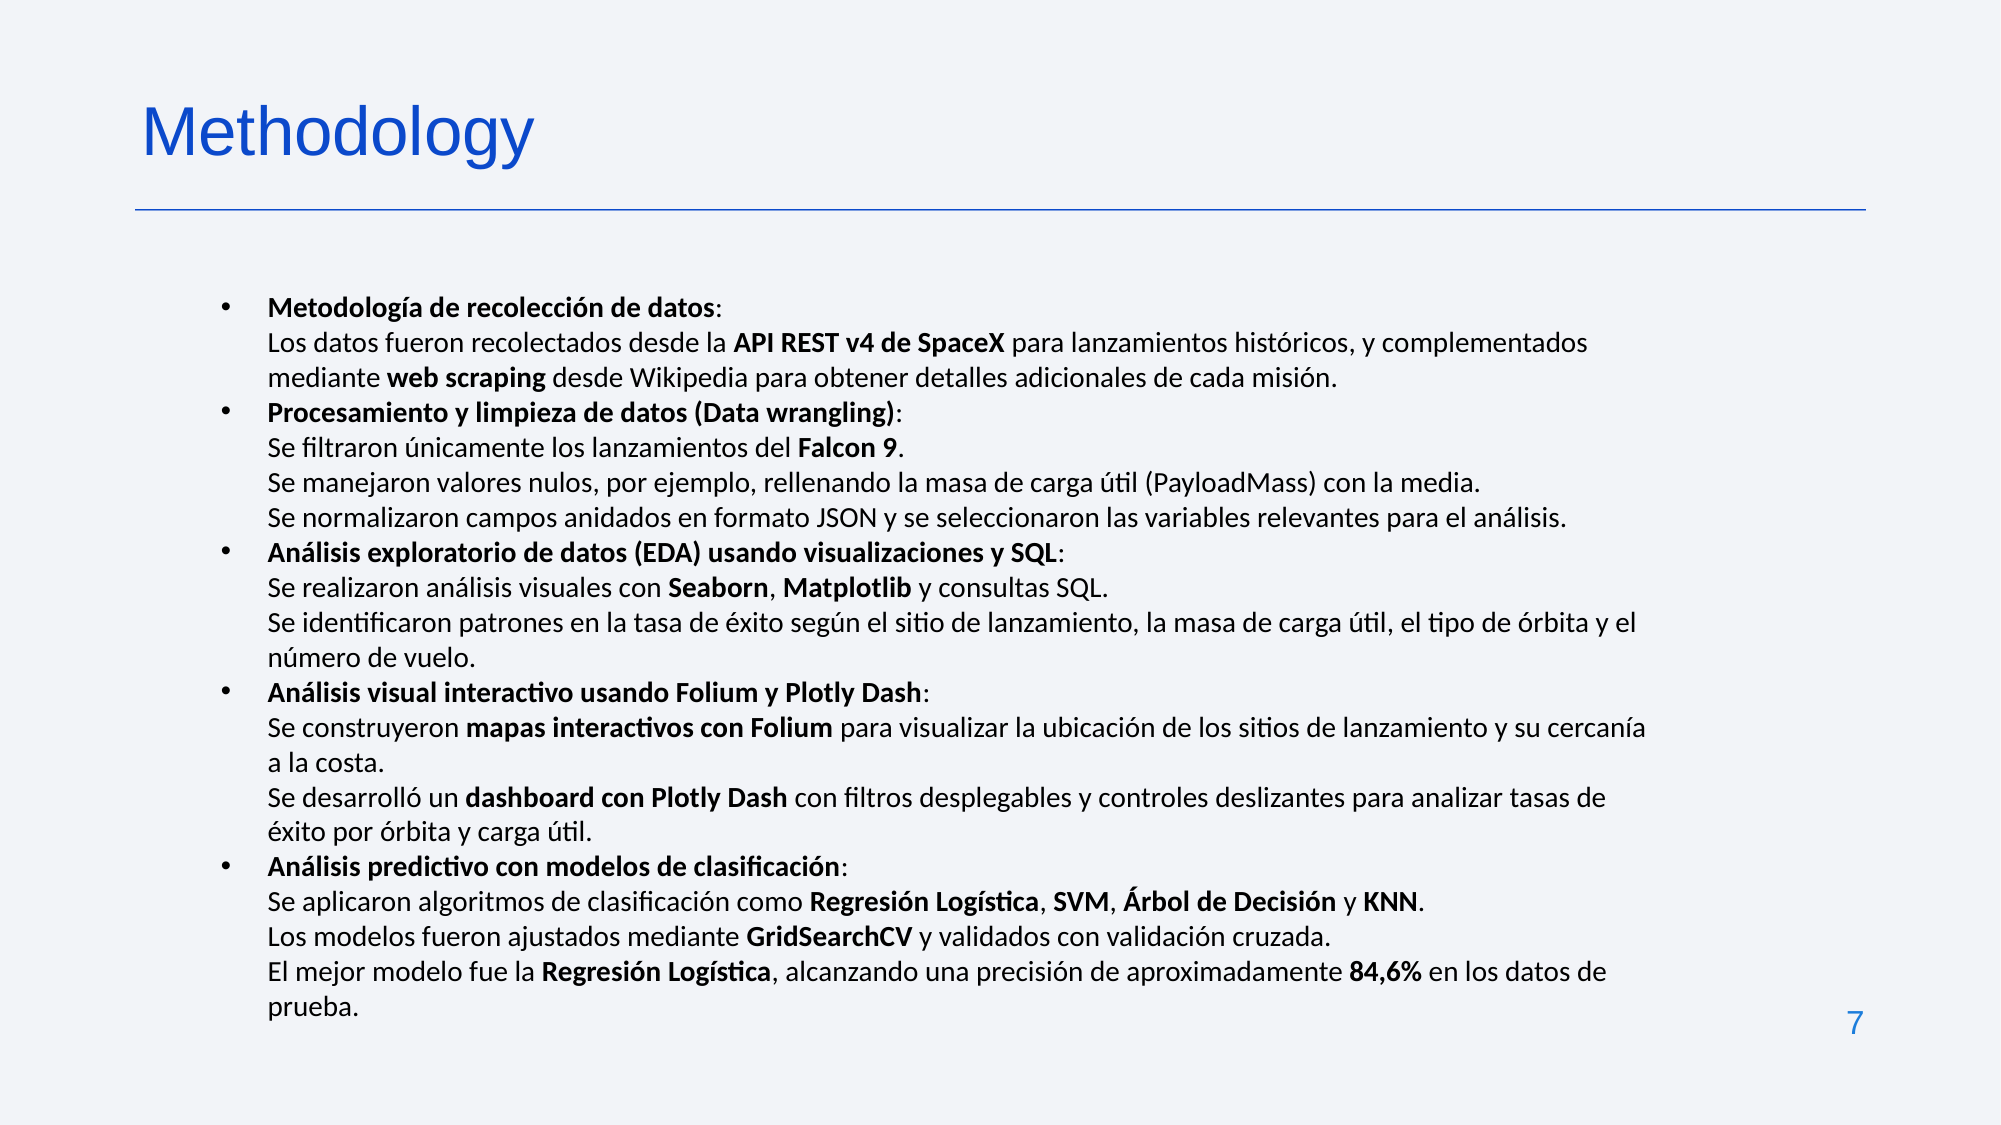

Methodology
Metodología de recolección de datos:
Los datos fueron recolectados desde la API REST v4 de SpaceX para lanzamientos históricos, y complementados mediante web scraping desde Wikipedia para obtener detalles adicionales de cada misión.
Procesamiento y limpieza de datos (Data wrangling):
Se filtraron únicamente los lanzamientos del Falcon 9.
Se manejaron valores nulos, por ejemplo, rellenando la masa de carga útil (PayloadMass) con la media.
Se normalizaron campos anidados en formato JSON y se seleccionaron las variables relevantes para el análisis.
Análisis exploratorio de datos (EDA) usando visualizaciones y SQL:
Se realizaron análisis visuales con Seaborn, Matplotlib y consultas SQL.
Se identificaron patrones en la tasa de éxito según el sitio de lanzamiento, la masa de carga útil, el tipo de órbita y el número de vuelo.
Análisis visual interactivo usando Folium y Plotly Dash:
Se construyeron mapas interactivos con Folium para visualizar la ubicación de los sitios de lanzamiento y su cercanía a la costa.
Se desarrolló un dashboard con Plotly Dash con filtros desplegables y controles deslizantes para analizar tasas de éxito por órbita y carga útil.
Análisis predictivo con modelos de clasificación:
Se aplicaron algoritmos de clasificación como Regresión Logística, SVM, Árbol de Decisión y KNN.
Los modelos fueron ajustados mediante GridSearchCV y validados con validación cruzada.
El mejor modelo fue la Regresión Logística, alcanzando una precisión de aproximadamente 84,6% en los datos de prueba.
7